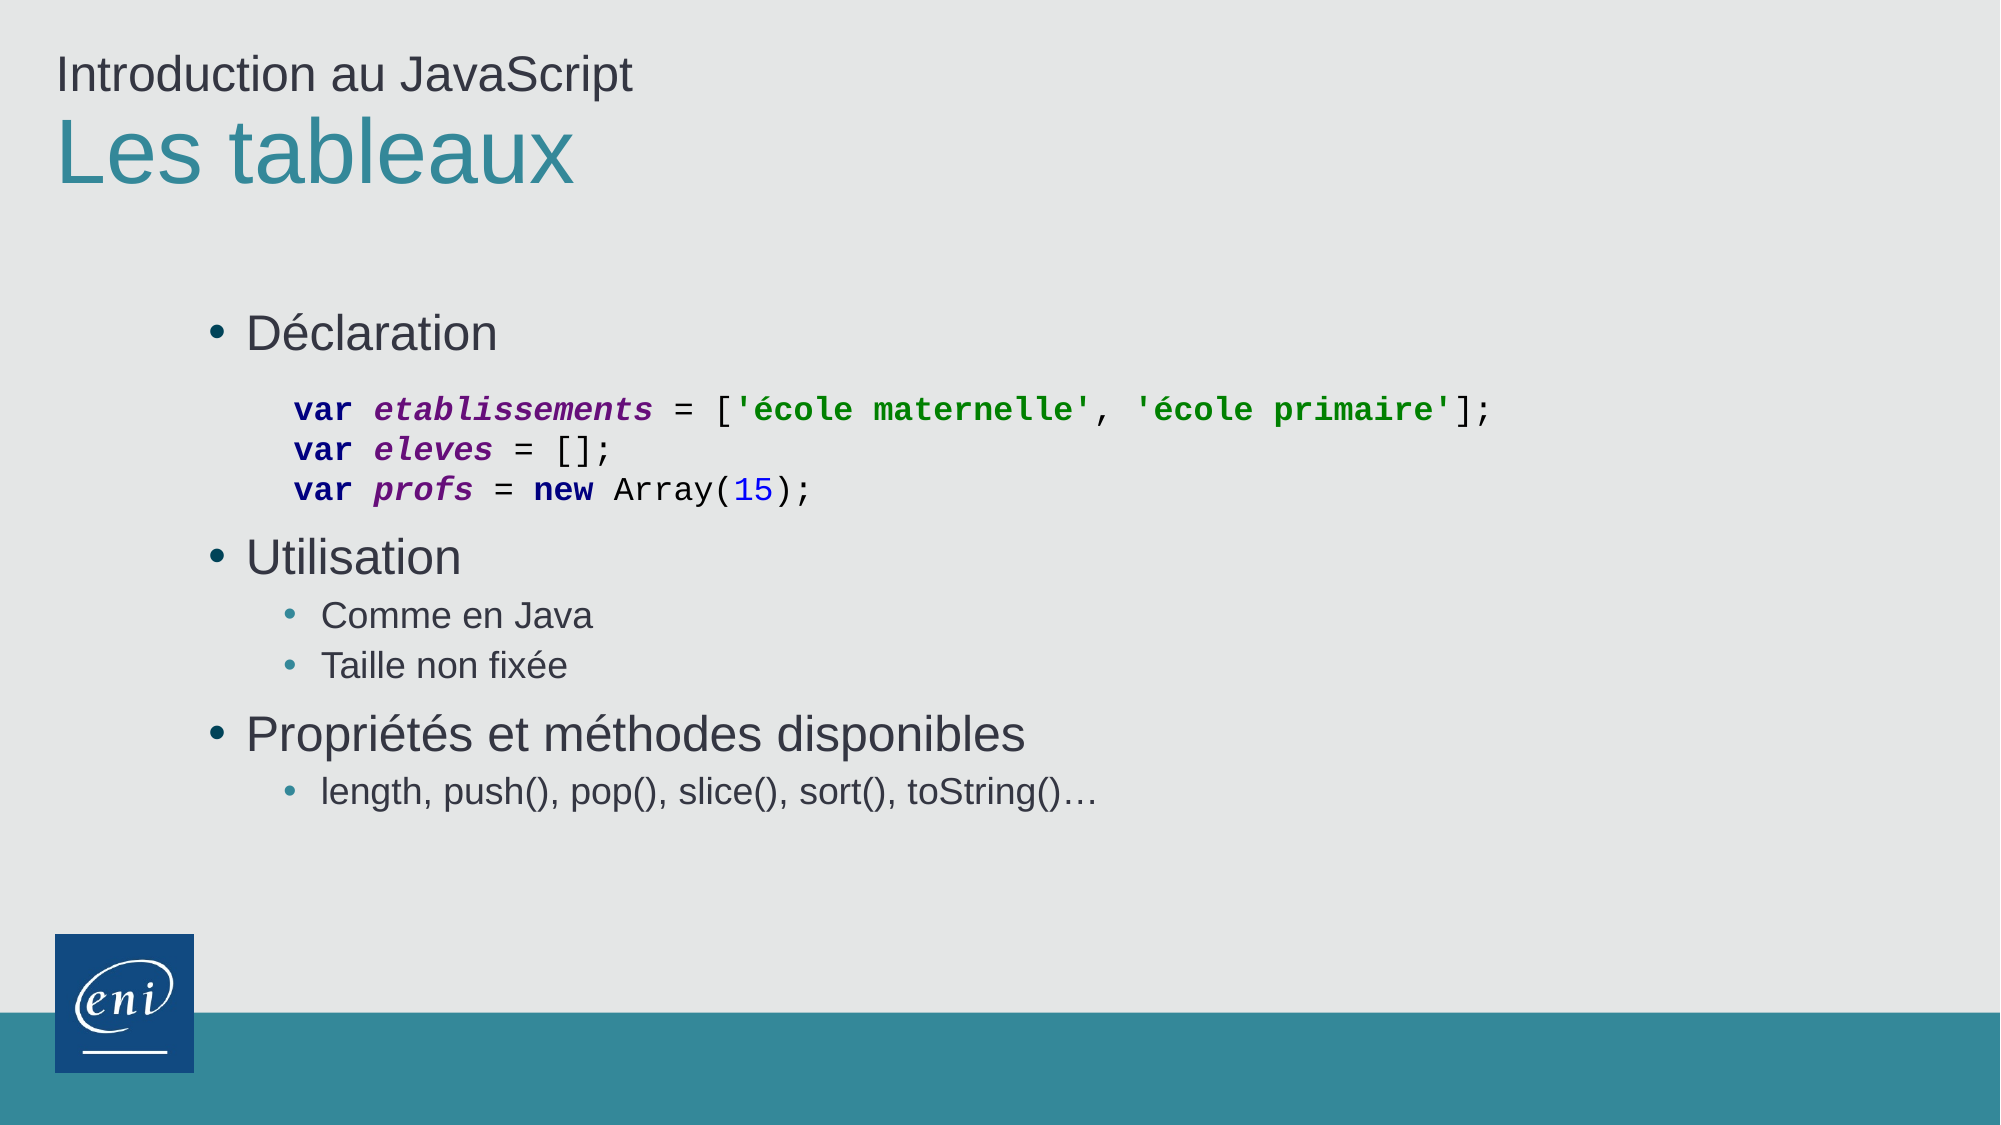

Introduction au JavaScript
# Les tableaux
Déclaration

Utilisation
Comme en Java
Taille non fixée
Propriétés et méthodes disponibles
length, push(), pop(), slice(), sort(), toString()…
var etablissements = ['école maternelle', 'école primaire'];
var eleves = [];
var profs = new Array(15);